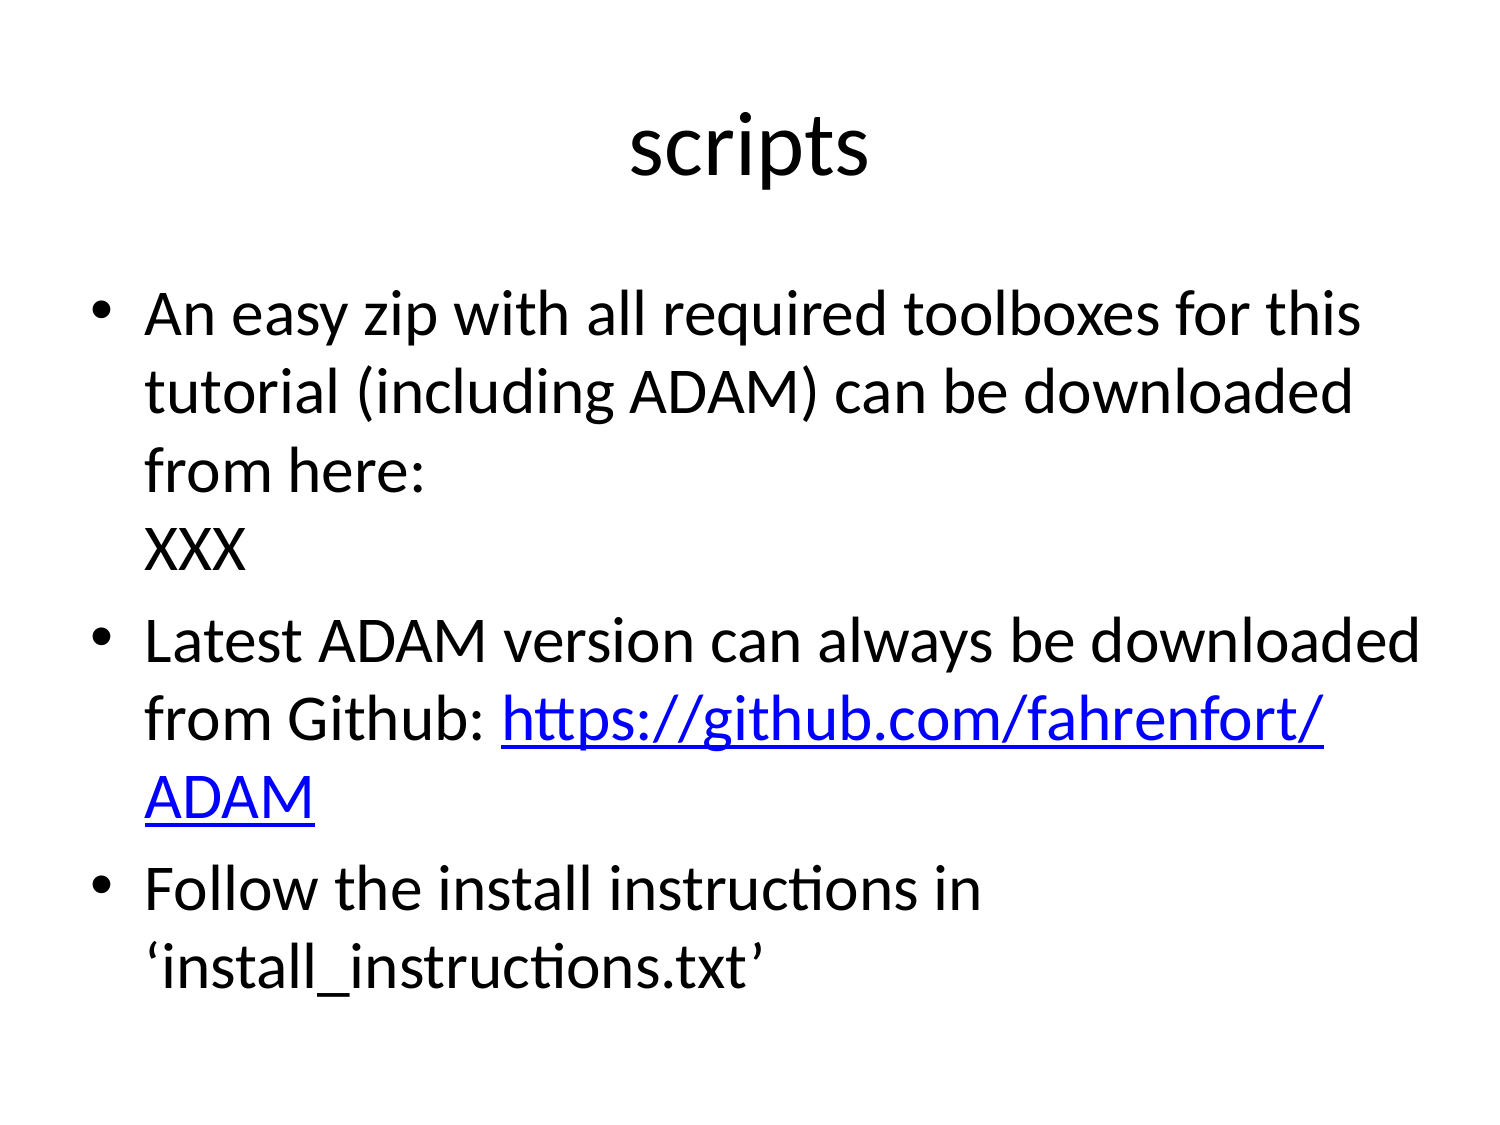

# scripts
An easy zip with all required toolboxes for this tutorial (including ADAM) can be downloaded from here:
XXX
Latest ADAM version can always be downloaded from Github: https://github.com/fahrenfort/ADAM
Follow the install instructions in
‘install_instructions.txt’